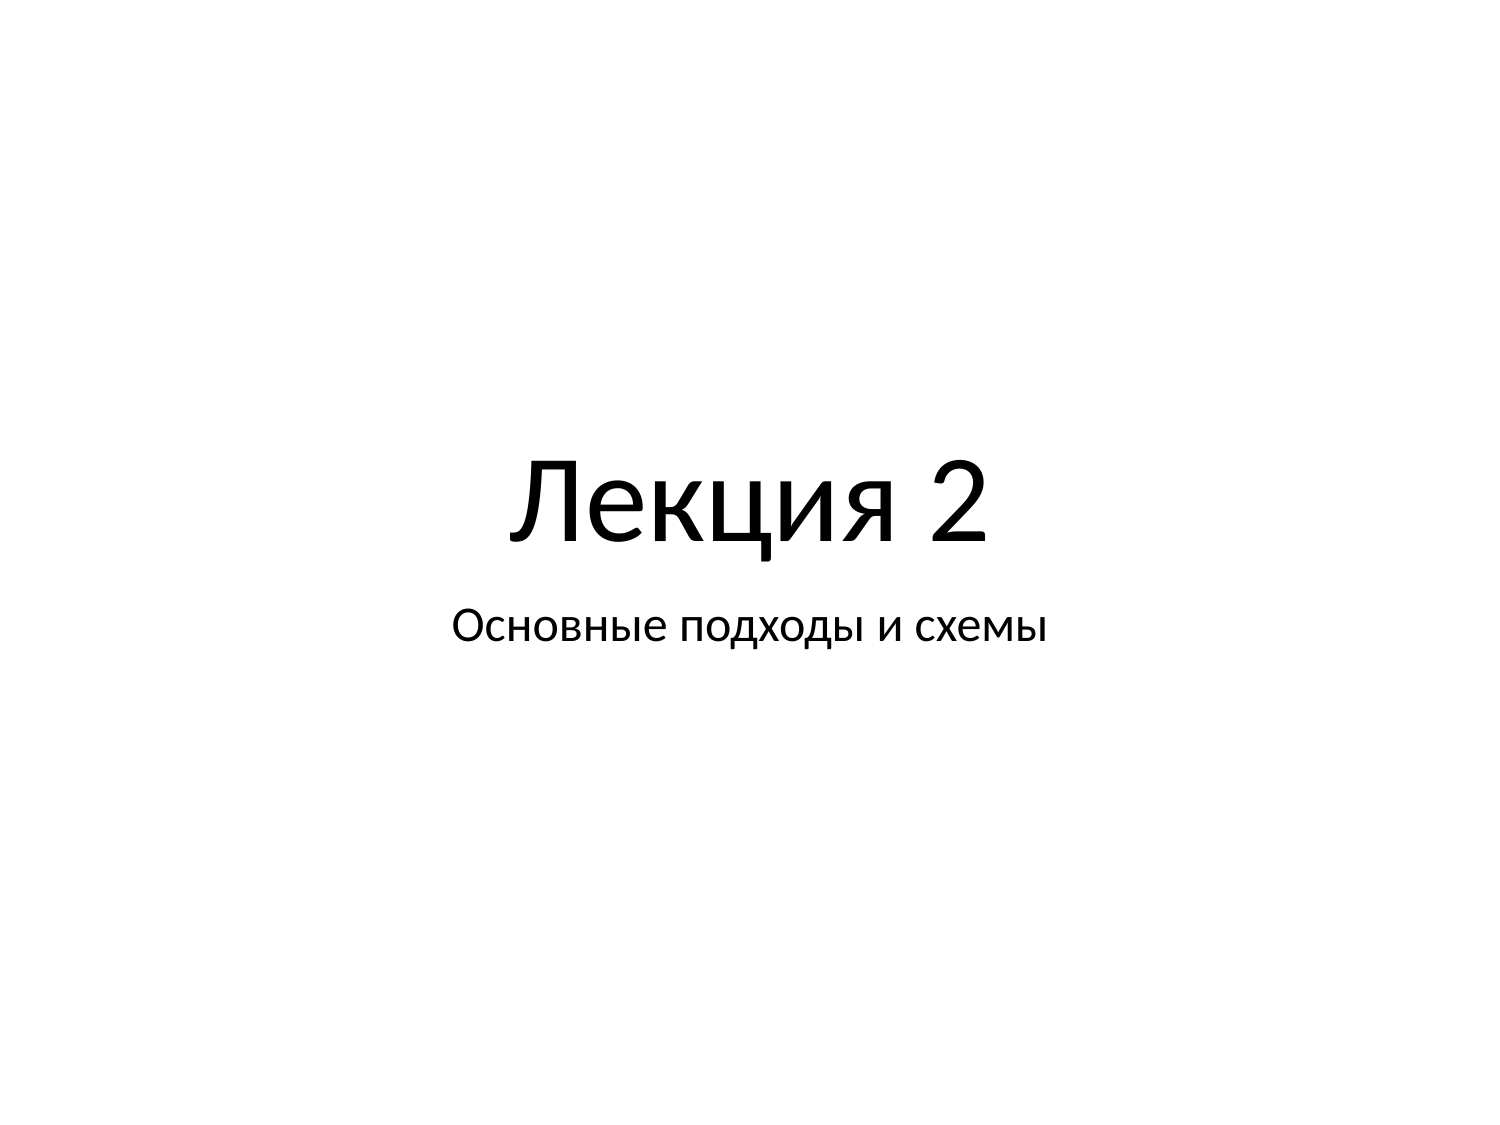

# Лекция 2
Основные подходы и схемы